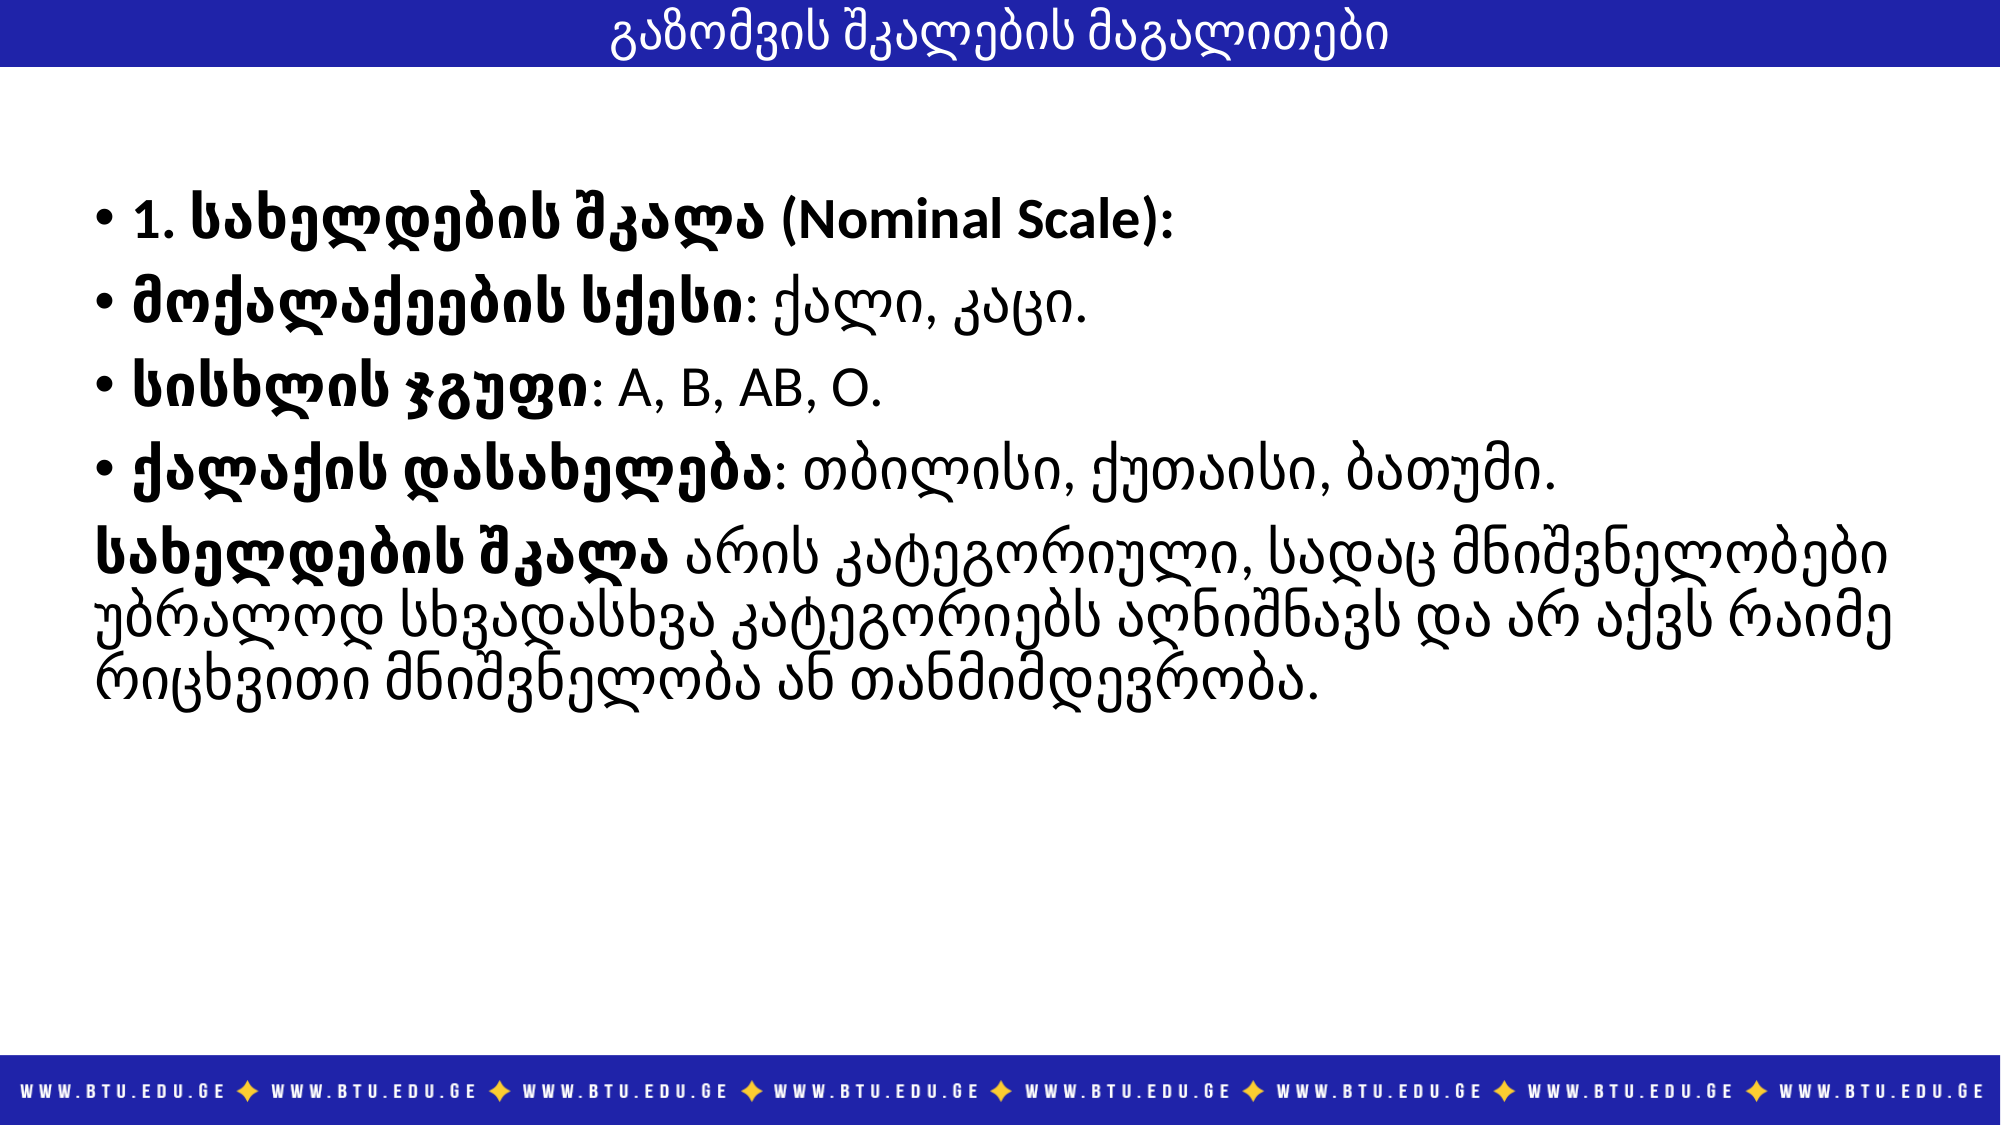

გაზომვის შკალების მაგალითები
1. სახელდების შკალა (Nominal Scale):
მოქალაქეების სქესი: ქალი, კაცი.
სისხლის ჯგუფი: A, B, AB, O.
ქალაქის დასახელება: თბილისი, ქუთაისი, ბათუმი.
სახელდების შკალა არის კატეგორიული, სადაც მნიშვნელობები უბრალოდ სხვადასხვა კატეგორიებს აღნიშნავს და არ აქვს რაიმე რიცხვითი მნიშვნელობა ან თანმიმდევრობა.